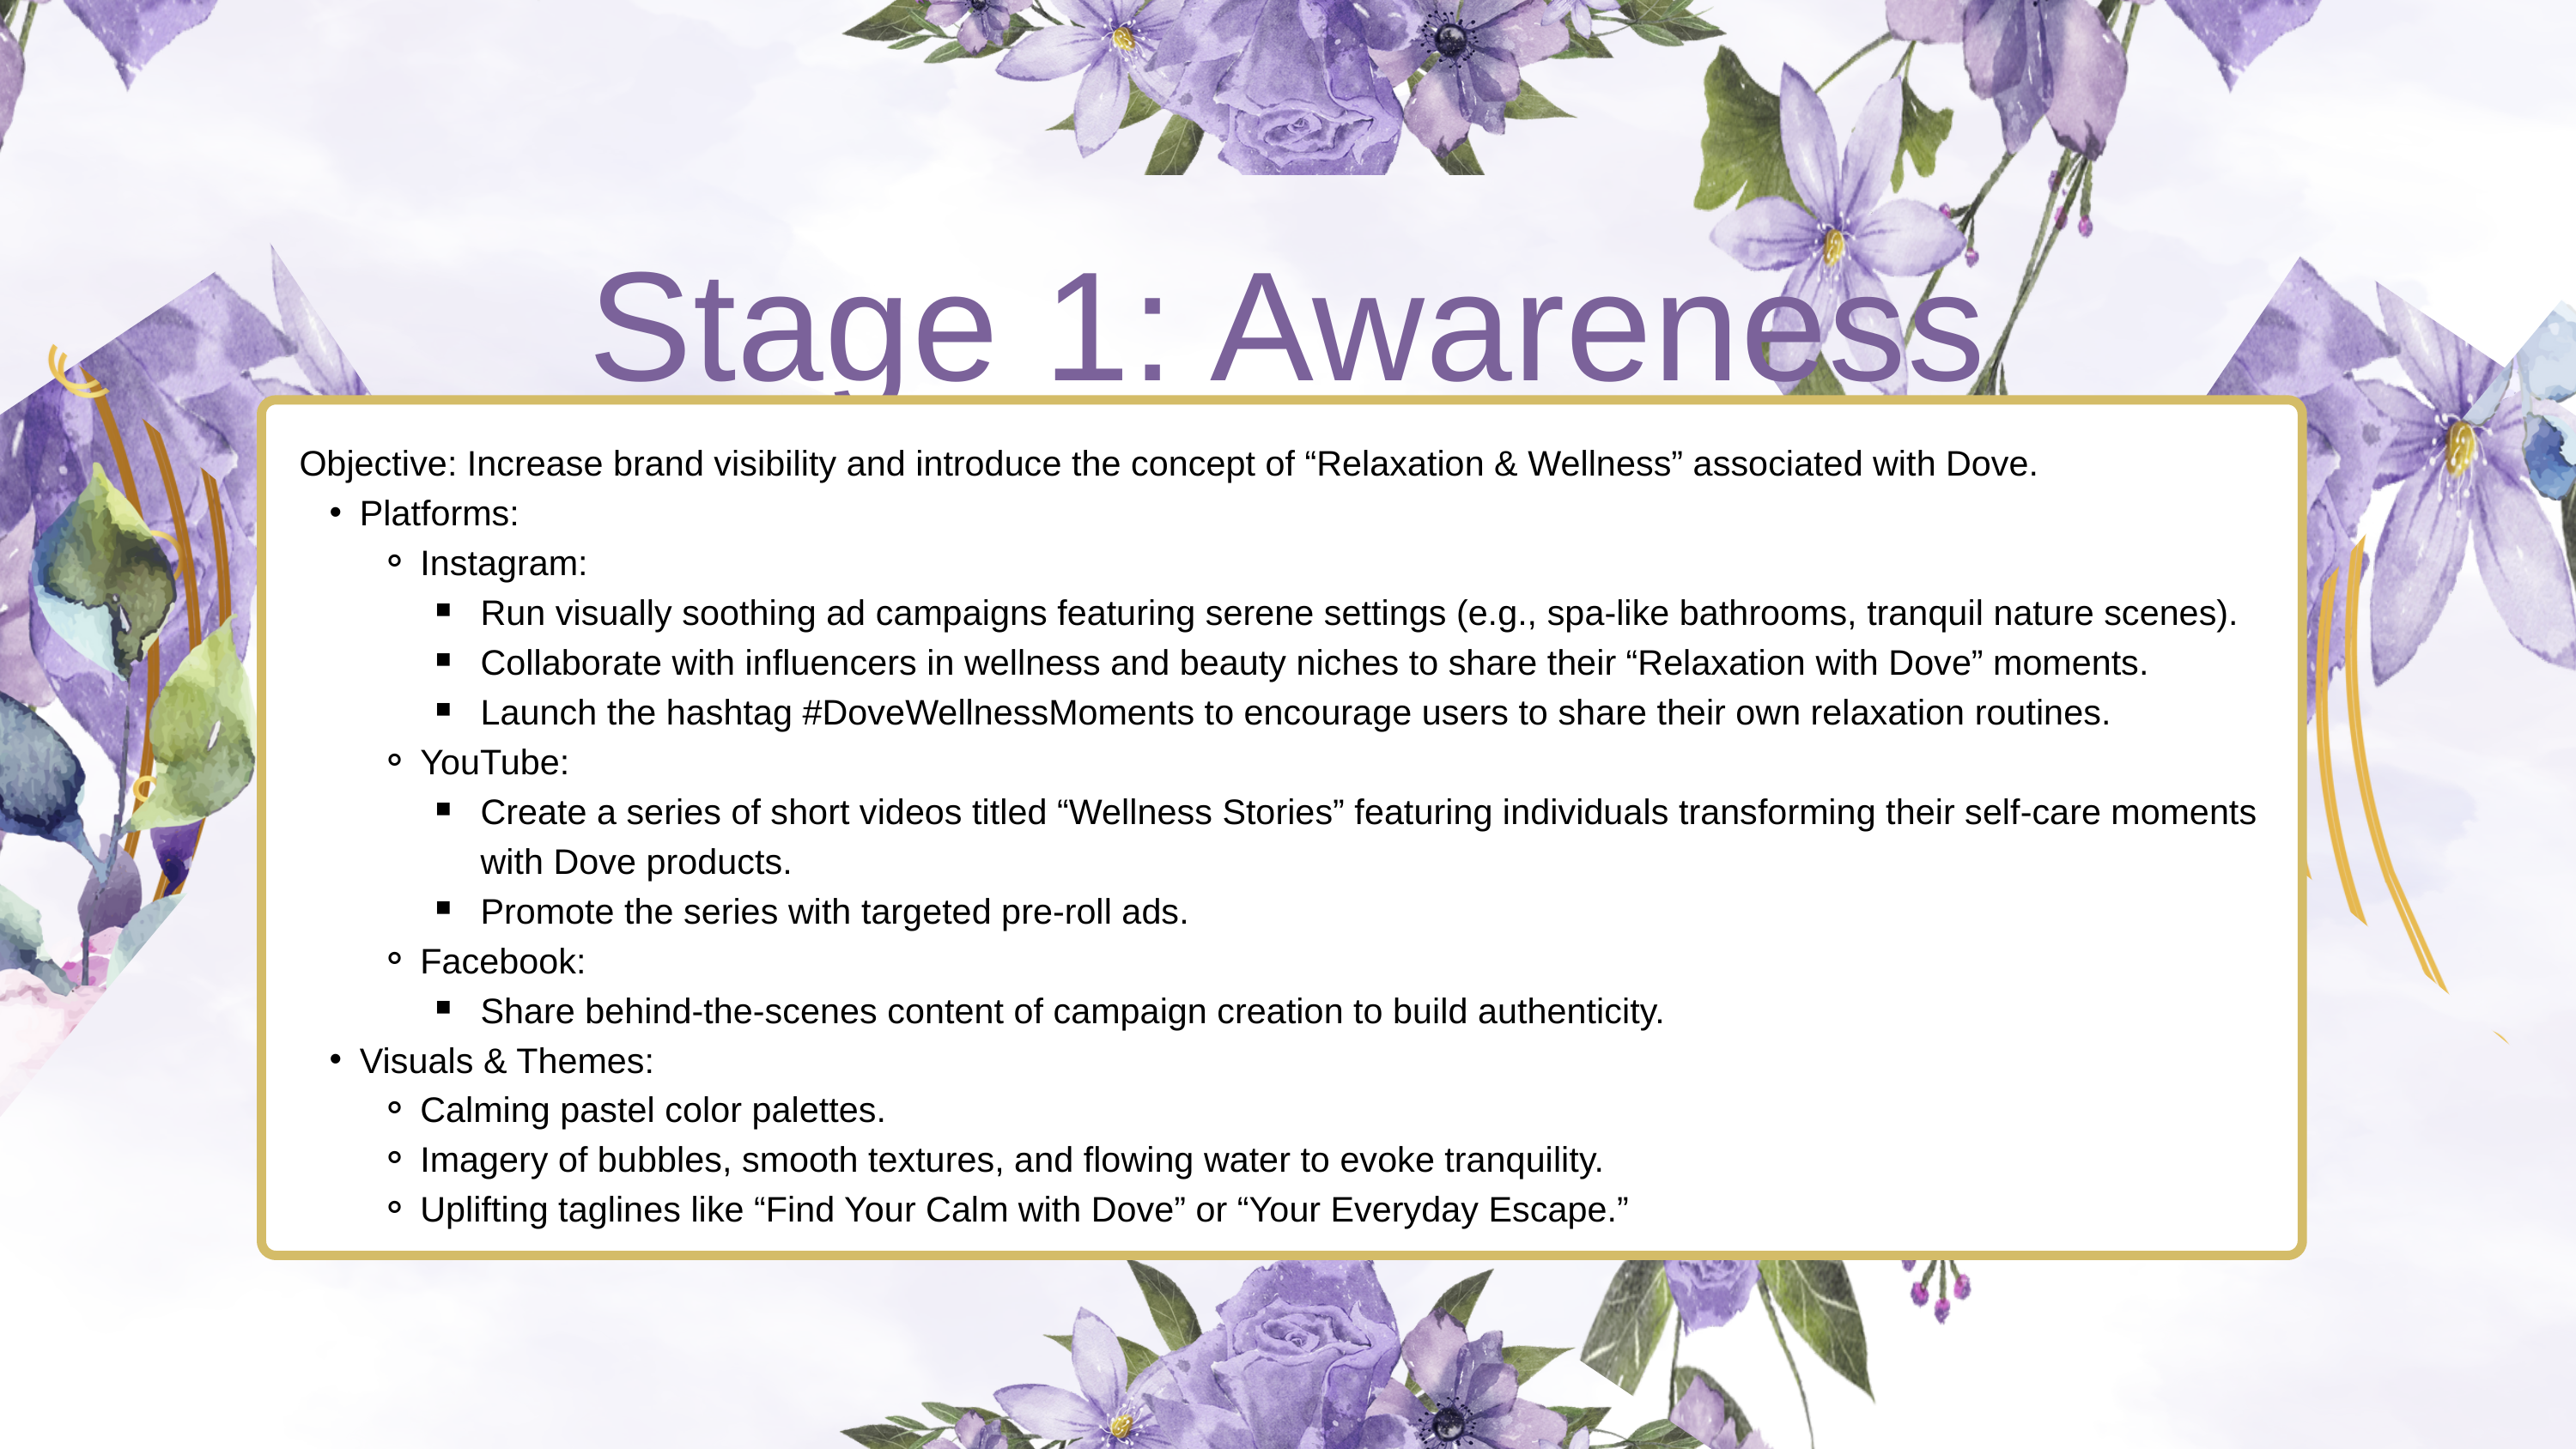

Stage 1: Awareness

Objective: Increase brand visibility and introduce the concept of “Relaxation & Wellness” associated with Dove.
Platforms:
Instagram:
Run visually soothing ad campaigns featuring serene settings (e.g., spa-like bathrooms, tranquil nature scenes).
Collaborate with influencers in wellness and beauty niches to share their “Relaxation with Dove” moments.
Launch the hashtag #DoveWellnessMoments to encourage users to share their own relaxation routines.
YouTube:
Create a series of short videos titled “Wellness Stories” featuring individuals transforming their self-care moments with Dove products.
Promote the series with targeted pre-roll ads.
Facebook:
Share behind-the-scenes content of campaign creation to build authenticity.
Visuals & Themes:
Calming pastel color palettes.
Imagery of bubbles, smooth textures, and flowing water to evoke tranquility.
Uplifting taglines like “Find Your Calm with Dove” or “Your Everyday Escape.”